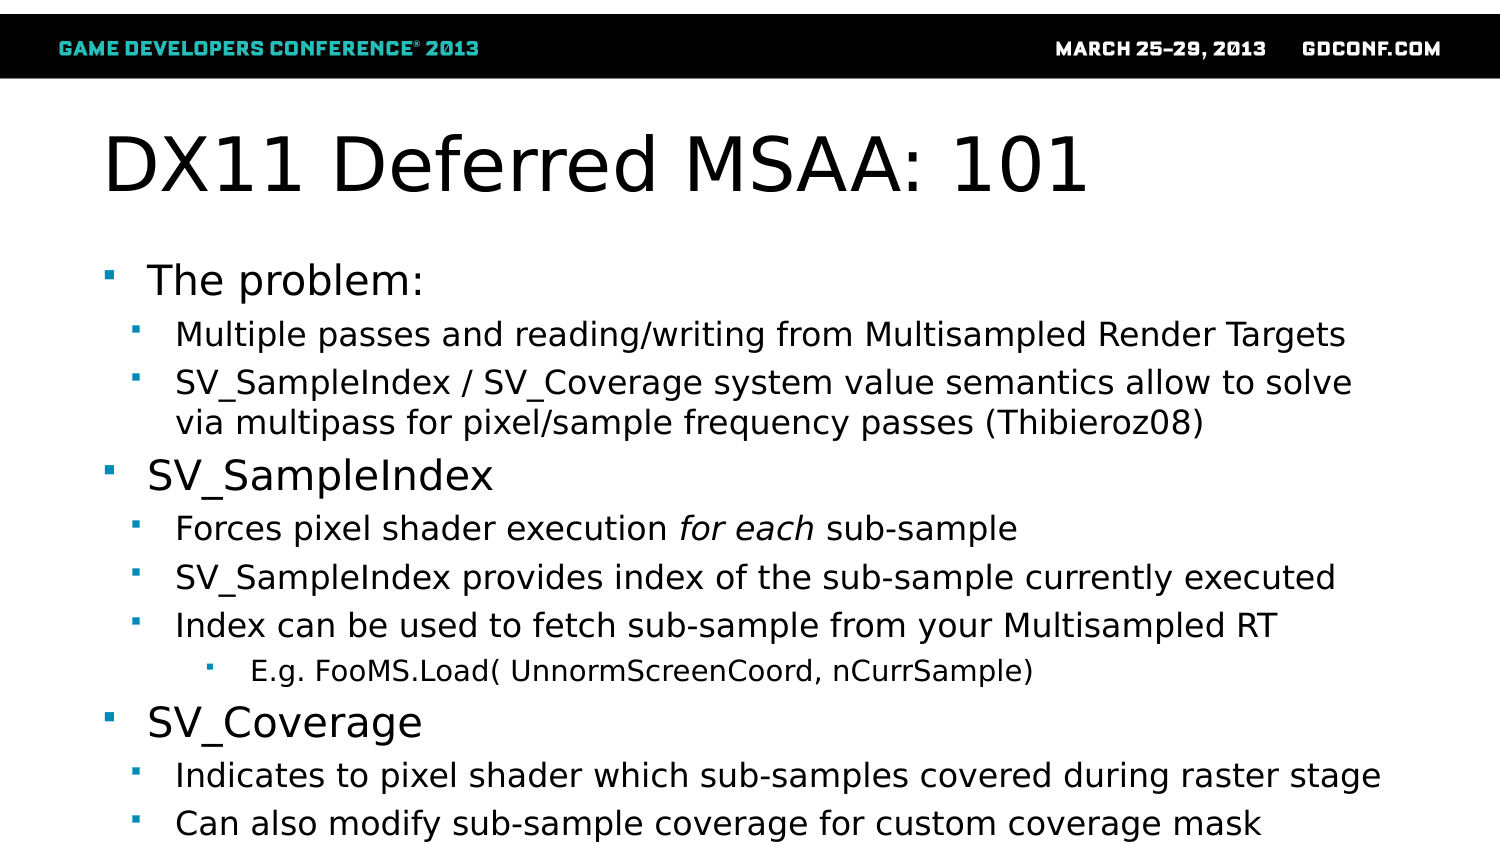

# DX11 Deferred MSAA: 101
The problem:
Multiple passes and reading/writing from Multisampled Render Targets
SV_SampleIndex / SV_Coverage system value semantics allow to solve via multipass for pixel/sample frequency passes (Thibieroz08)
SV_SampleIndex
Forces pixel shader execution for each sub-sample
SV_SampleIndex provides index of the sub-sample currently executed
Index can be used to fetch sub-sample from your Multisampled RT
E.g. FooMS.Load( UnnormScreenCoord, nCurrSample)
SV_Coverage
Indicates to pixel shader which sub-samples covered during raster stage
Can also modify sub-sample coverage for custom coverage mask